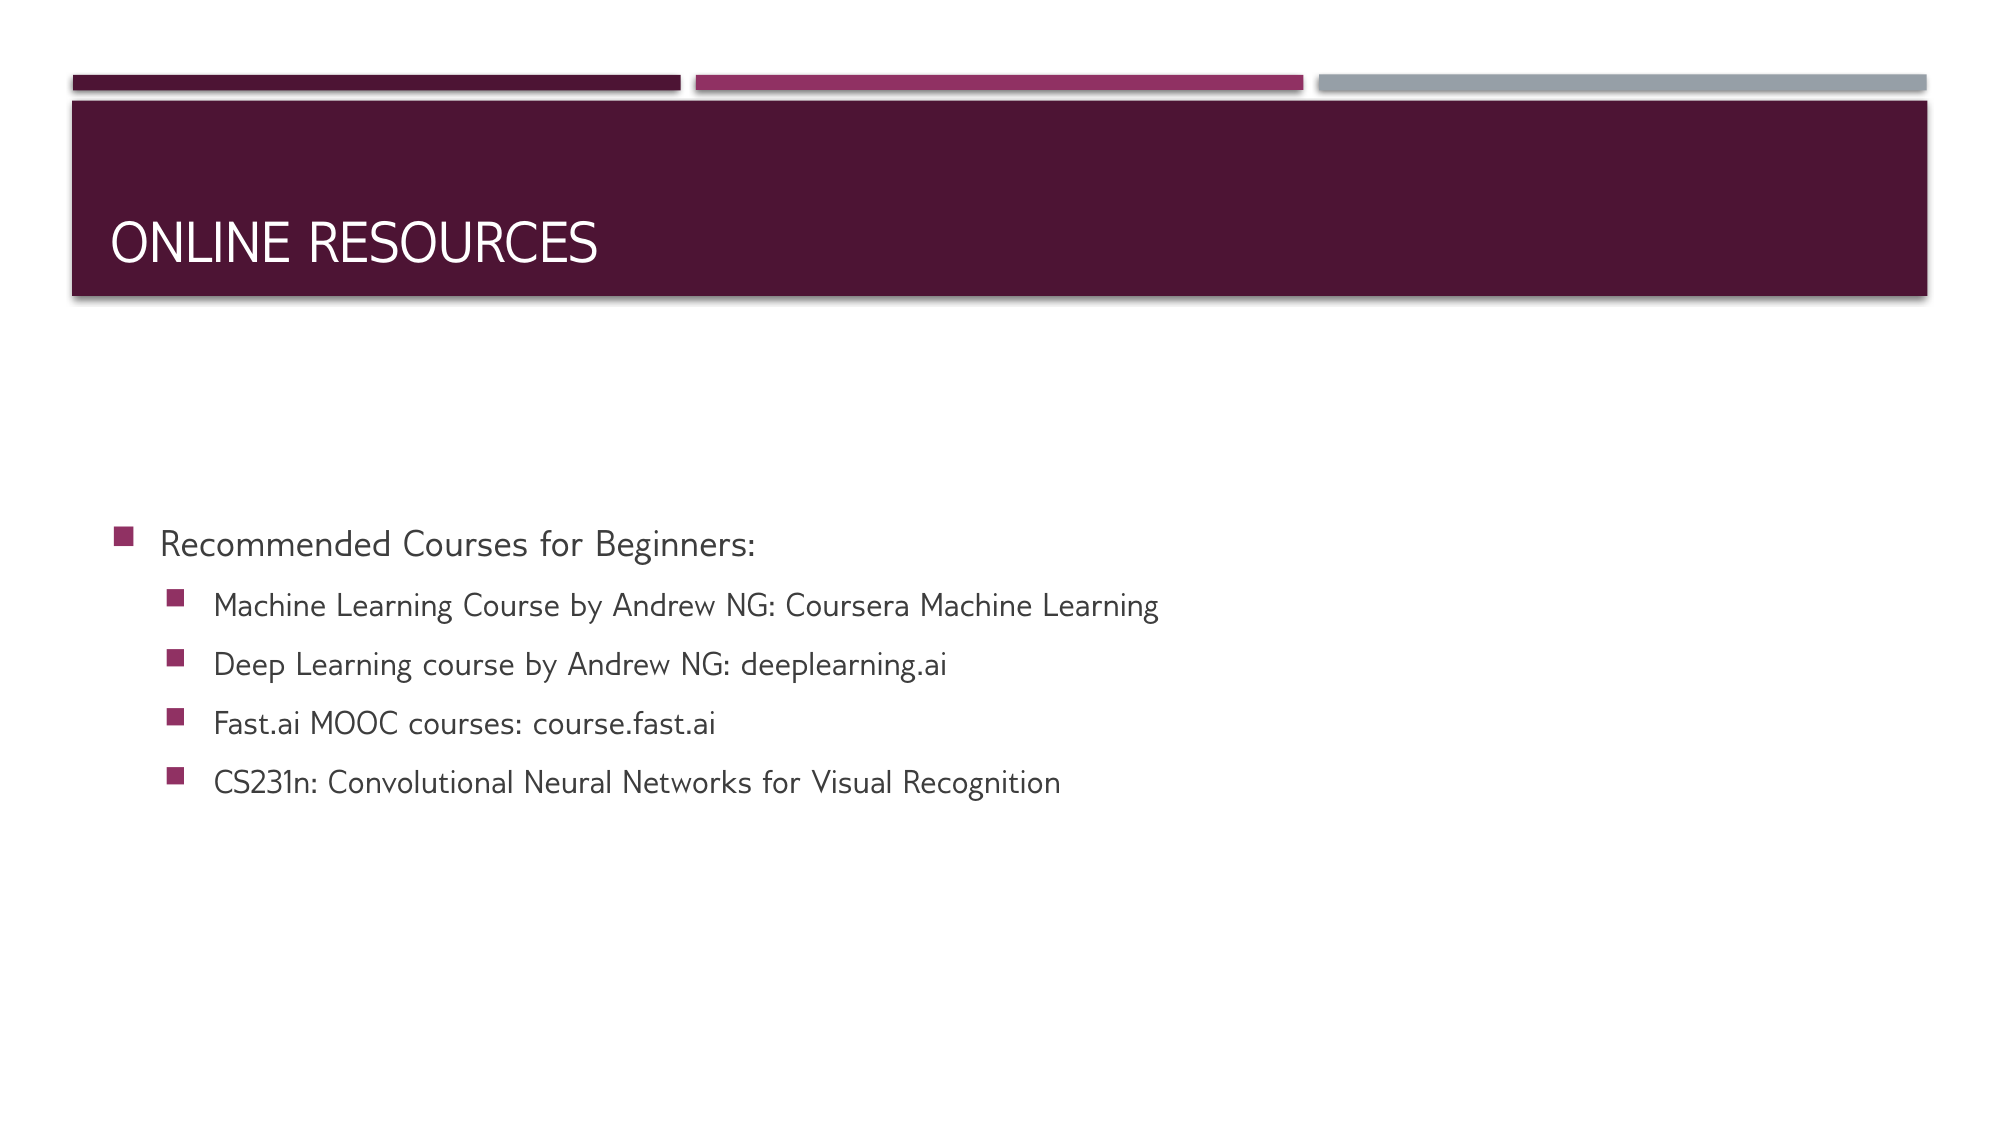

# Online Resources
Recommended Courses for Beginners:
Machine Learning Course by Andrew NG: Coursera Machine Learning
Deep Learning course by Andrew NG: deeplearning.ai
Fast.ai MOOC courses: course.fast.ai
CS231n: Convolutional Neural Networks for Visual Recognition